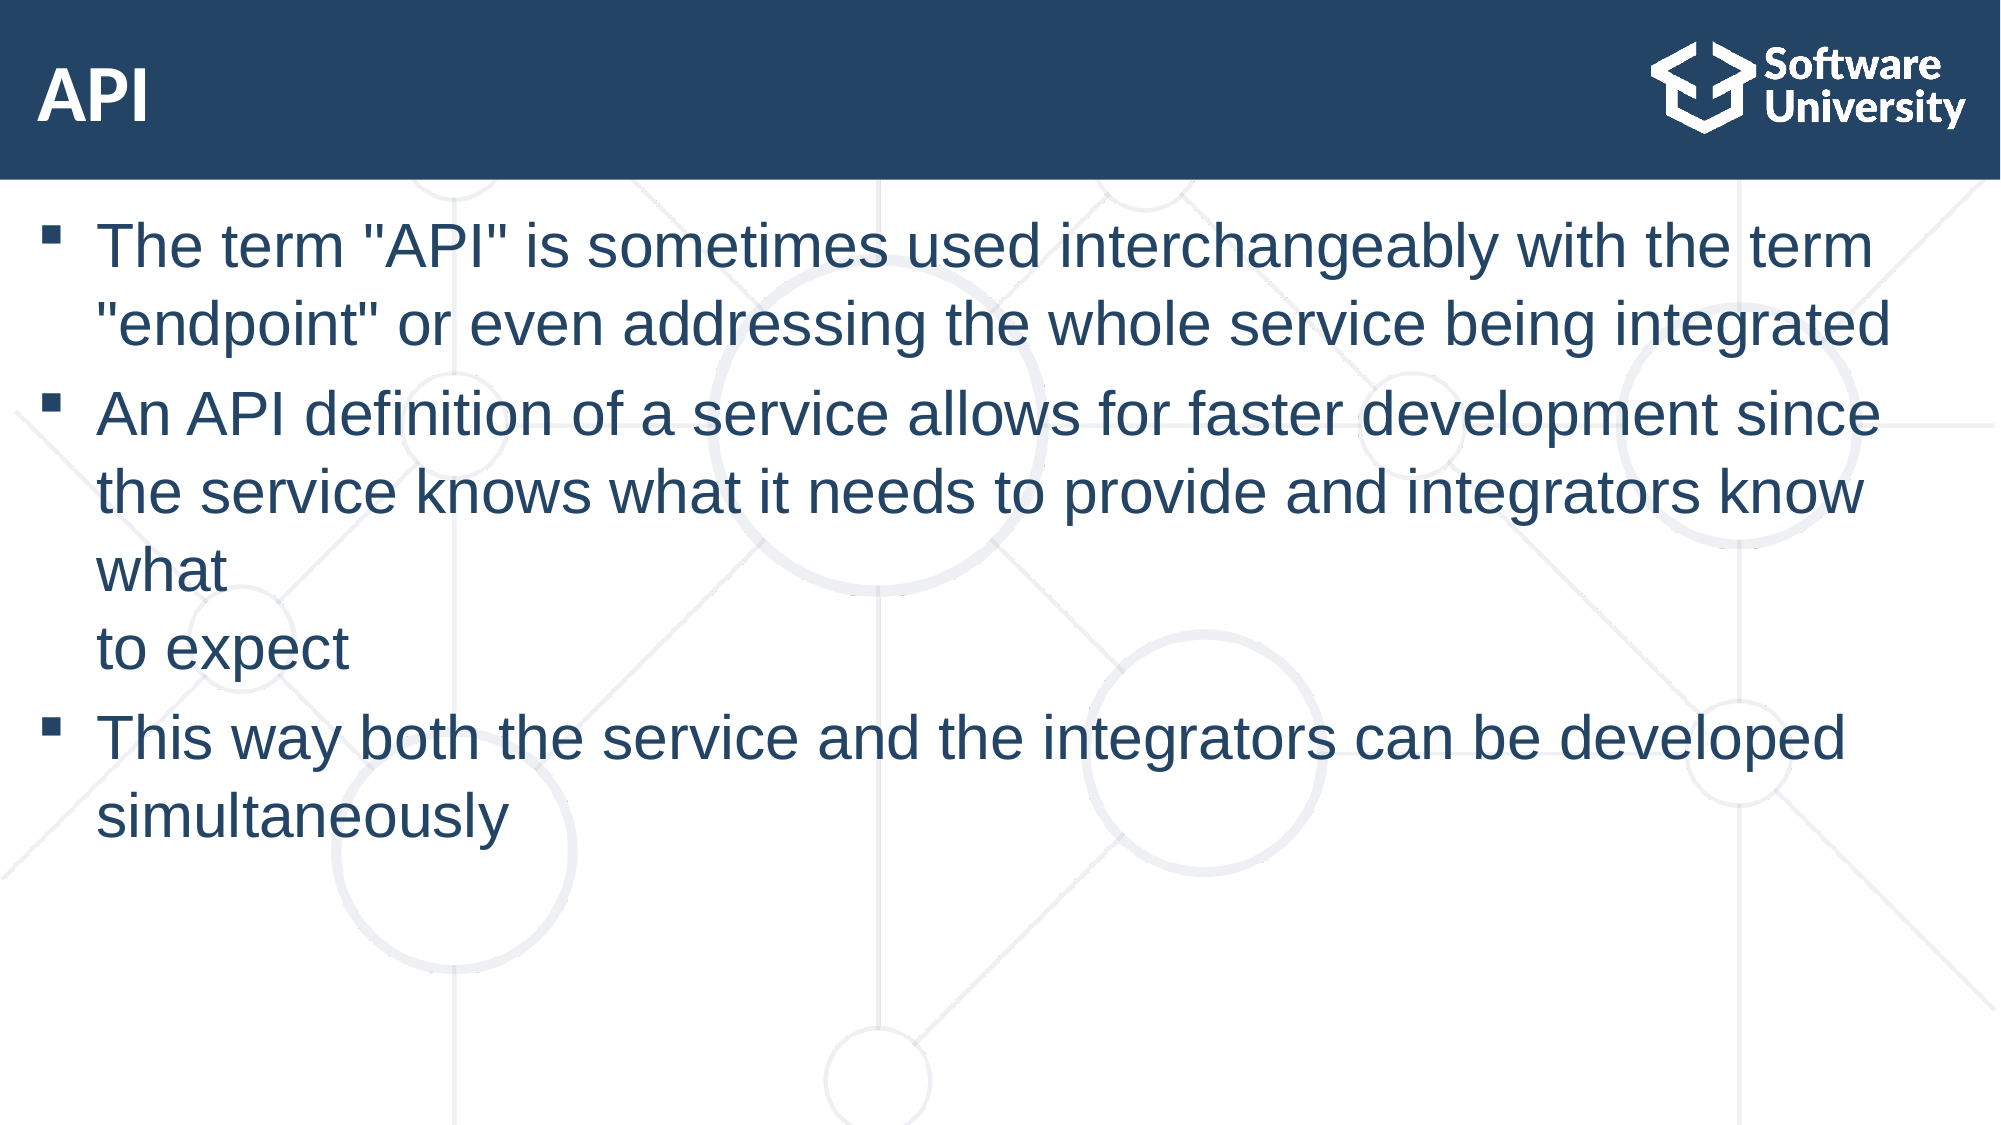

# API
The term "API" is sometimes used interchangeably with the term "endpoint" or even addressing the whole service being integrated
An API definition of a service allows for faster development since the service knows what it needs to provide and integrators know what
to expect
This way both the service and the integrators can be developed simultaneously